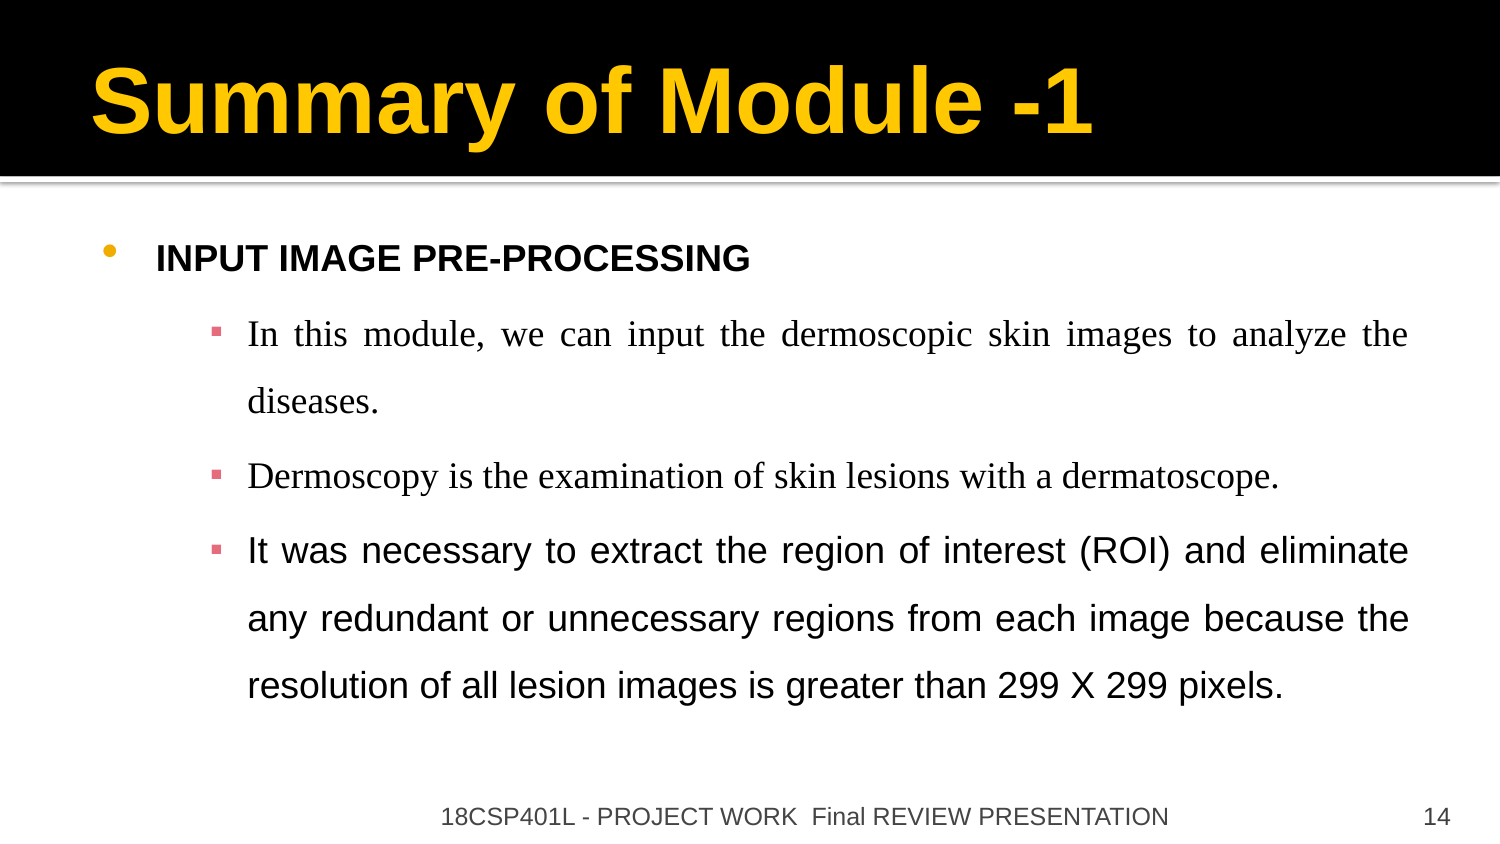

# Summary of Module -1
INPUT IMAGE PRE-PROCESSING
In this module, we can input the dermoscopic skin images to analyze the diseases.
Dermoscopy is the examination of skin lesions with a dermatoscope.
It was necessary to extract the region of interest (ROI) and eliminate any redundant or unnecessary regions from each image because the resolution of all lesion images is greater than 299 X 299 pixels.
18CSP401L - PROJECT WORK  Final REVIEW PRESENTATION
14